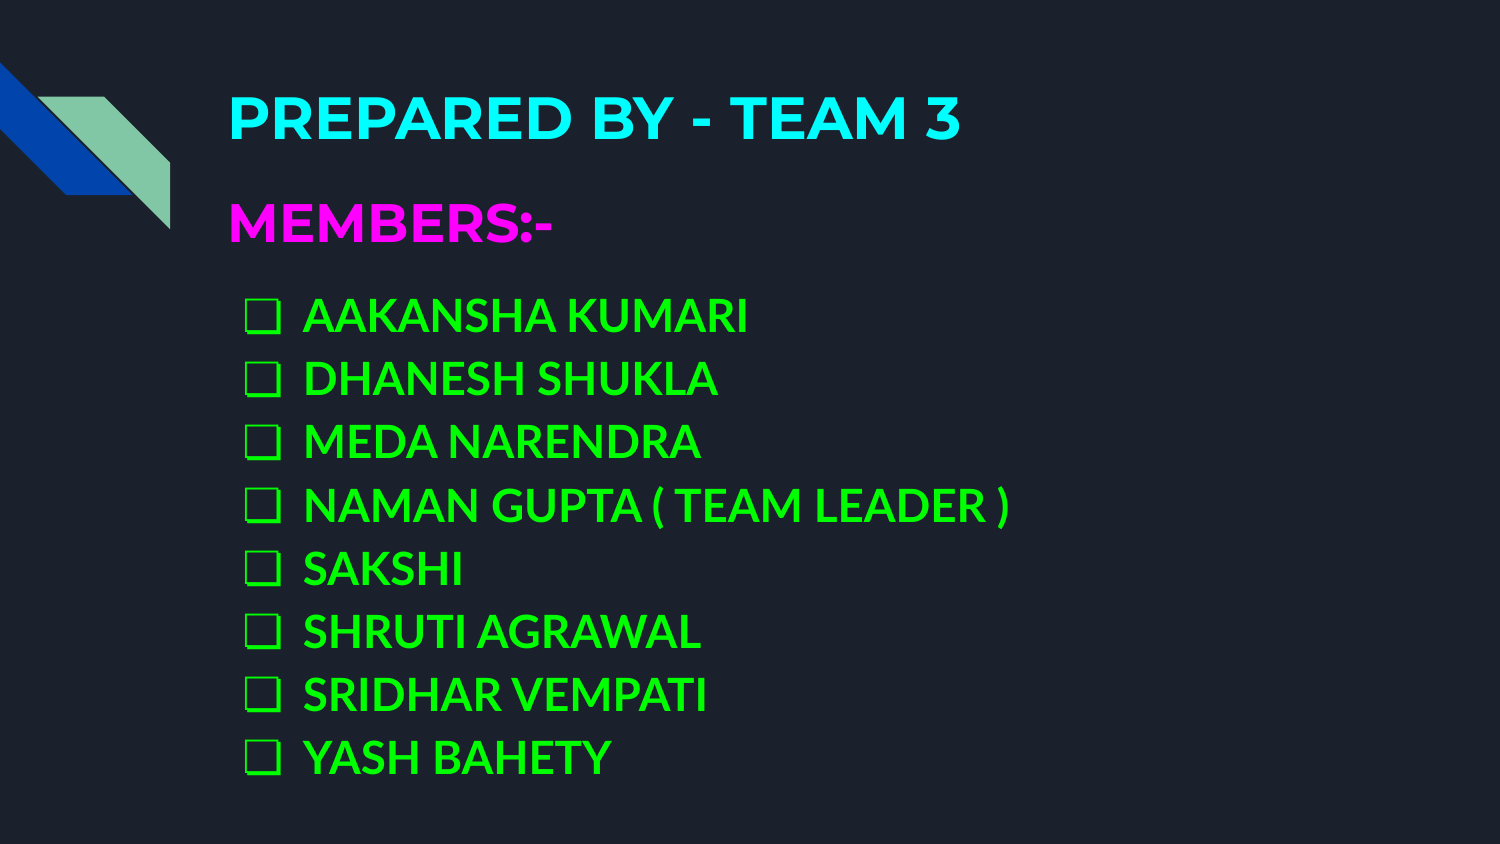

# PREPARED BY - TEAM 3
MEMBERS:-
AAKANSHA KUMARI
DHANESH SHUKLA
MEDA NARENDRA
NAMAN GUPTA ( TEAM LEADER )
SAKSHI
SHRUTI AGRAWAL
SRIDHAR VEMPATI
YASH BAHETY